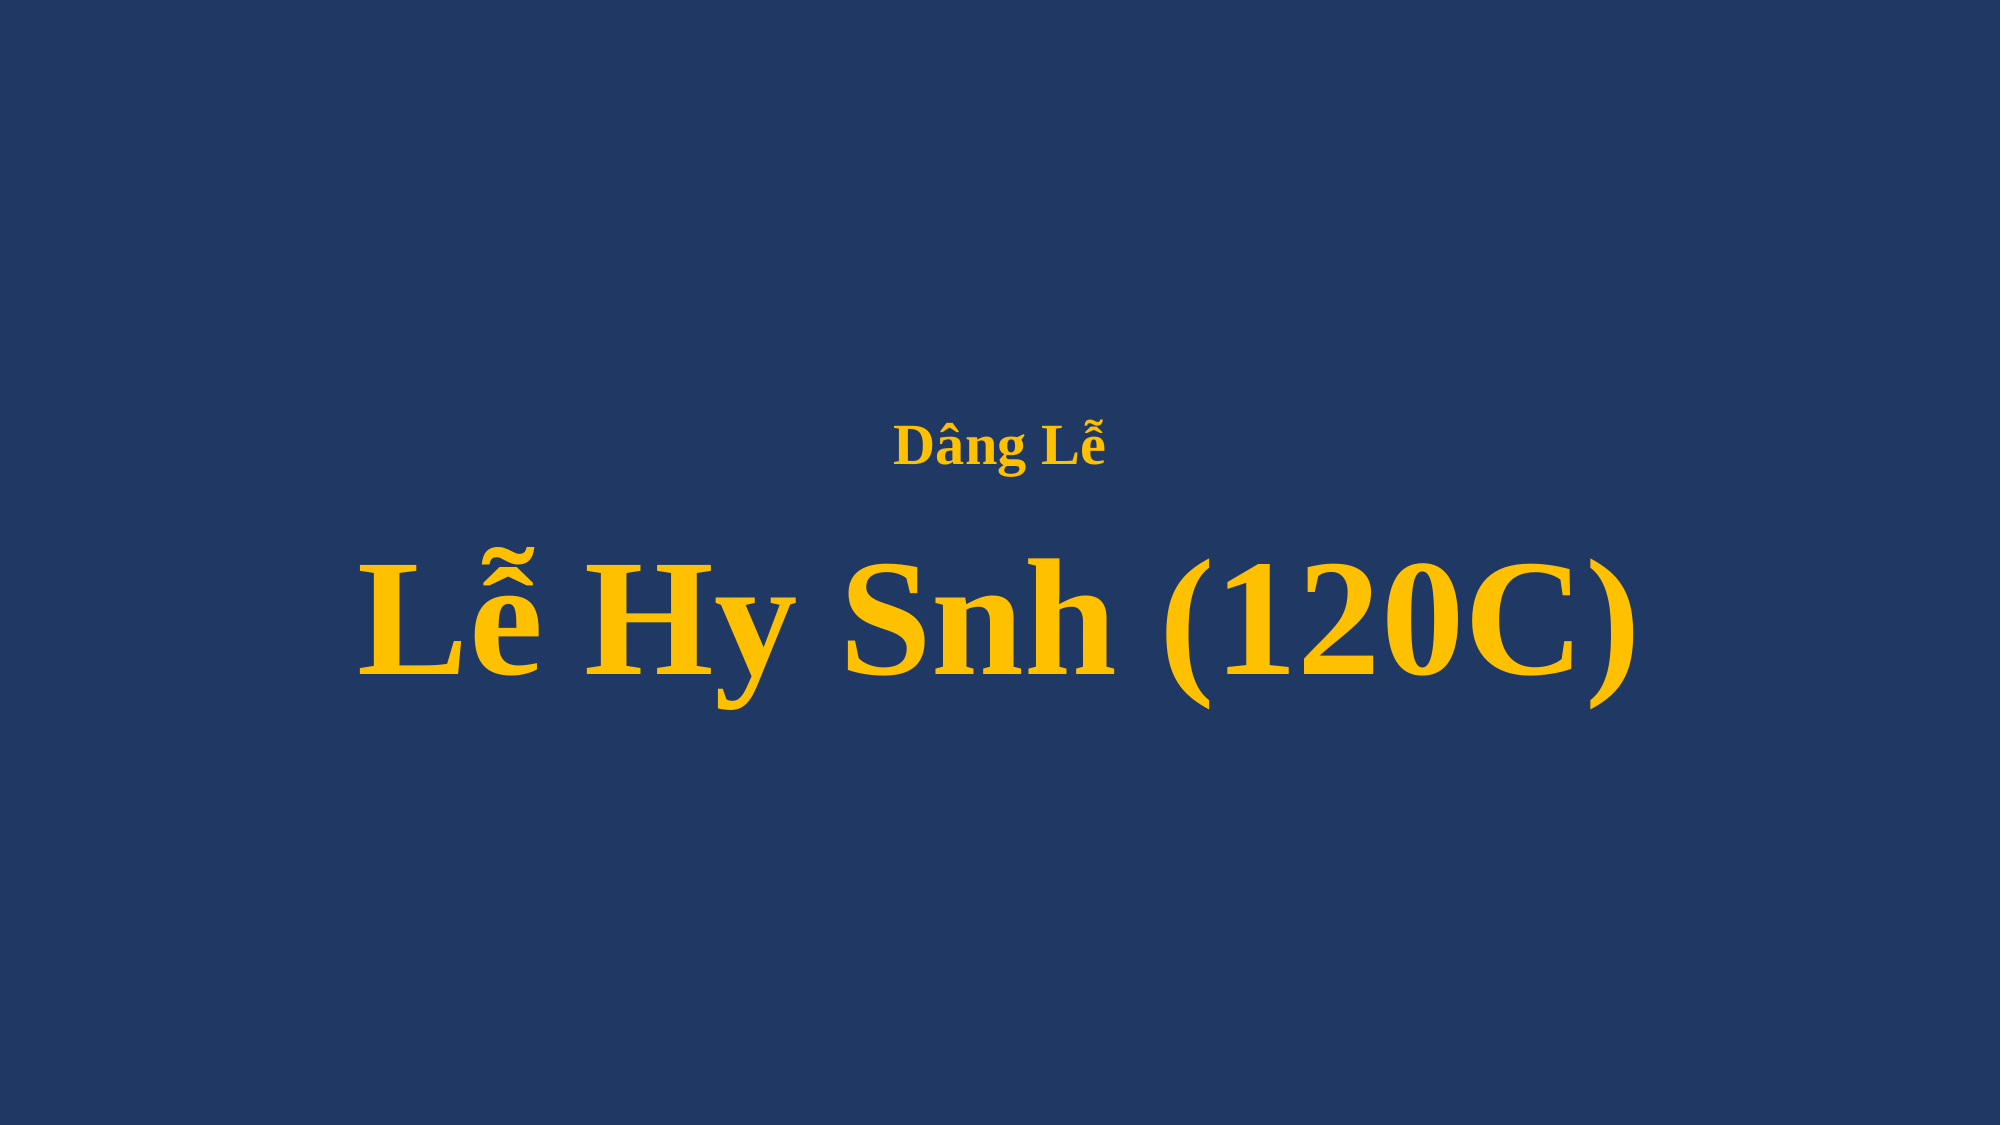

# Dâng Lễ Lễ Hy Snh (120C)